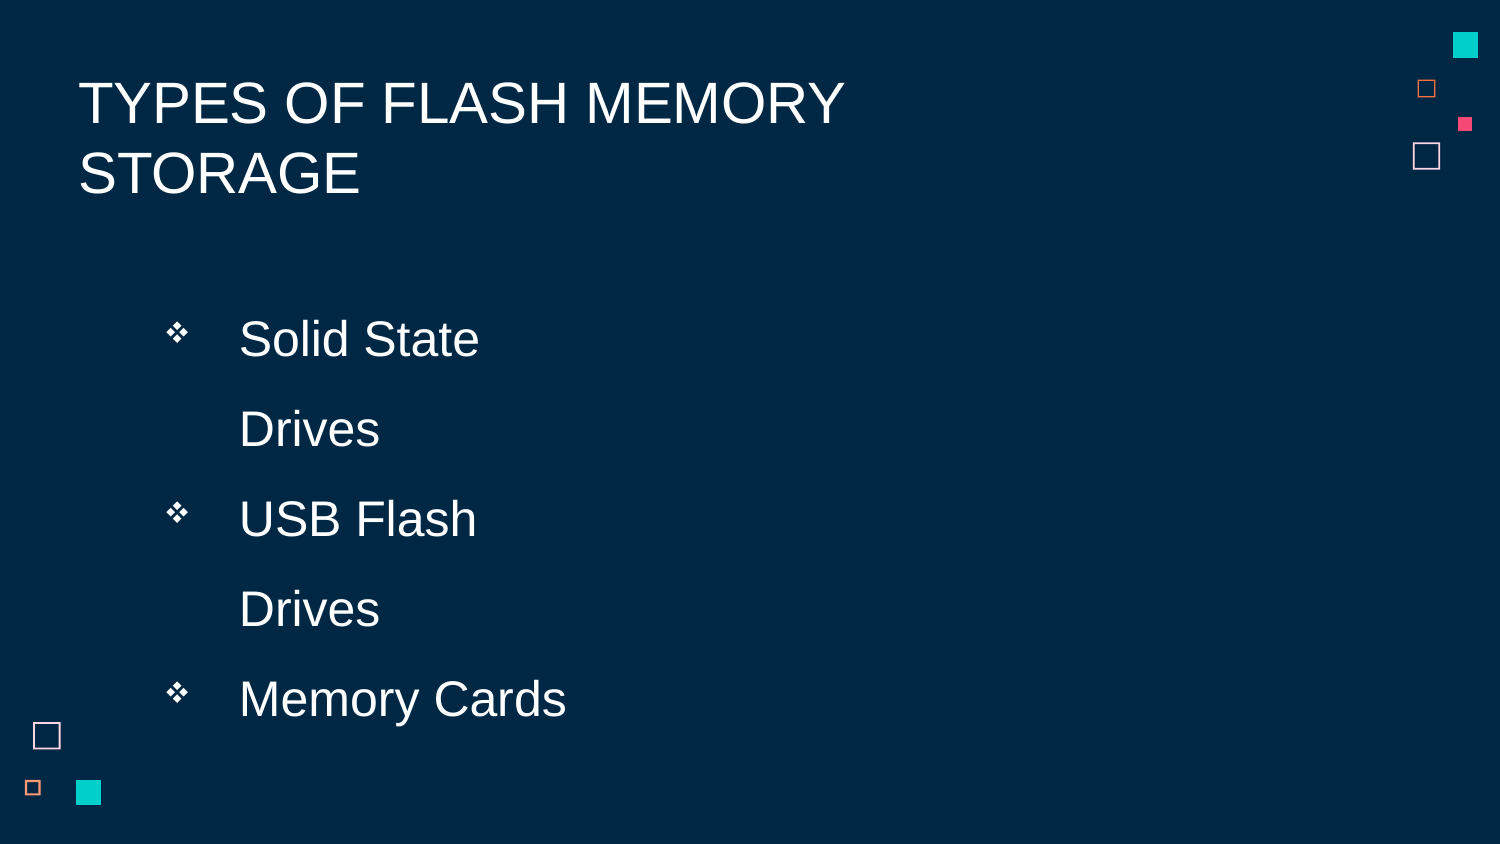

TYPES OF FLASH MEMORY STORAGE

Solid State Drives
USB Flash Drives
Memory Cards